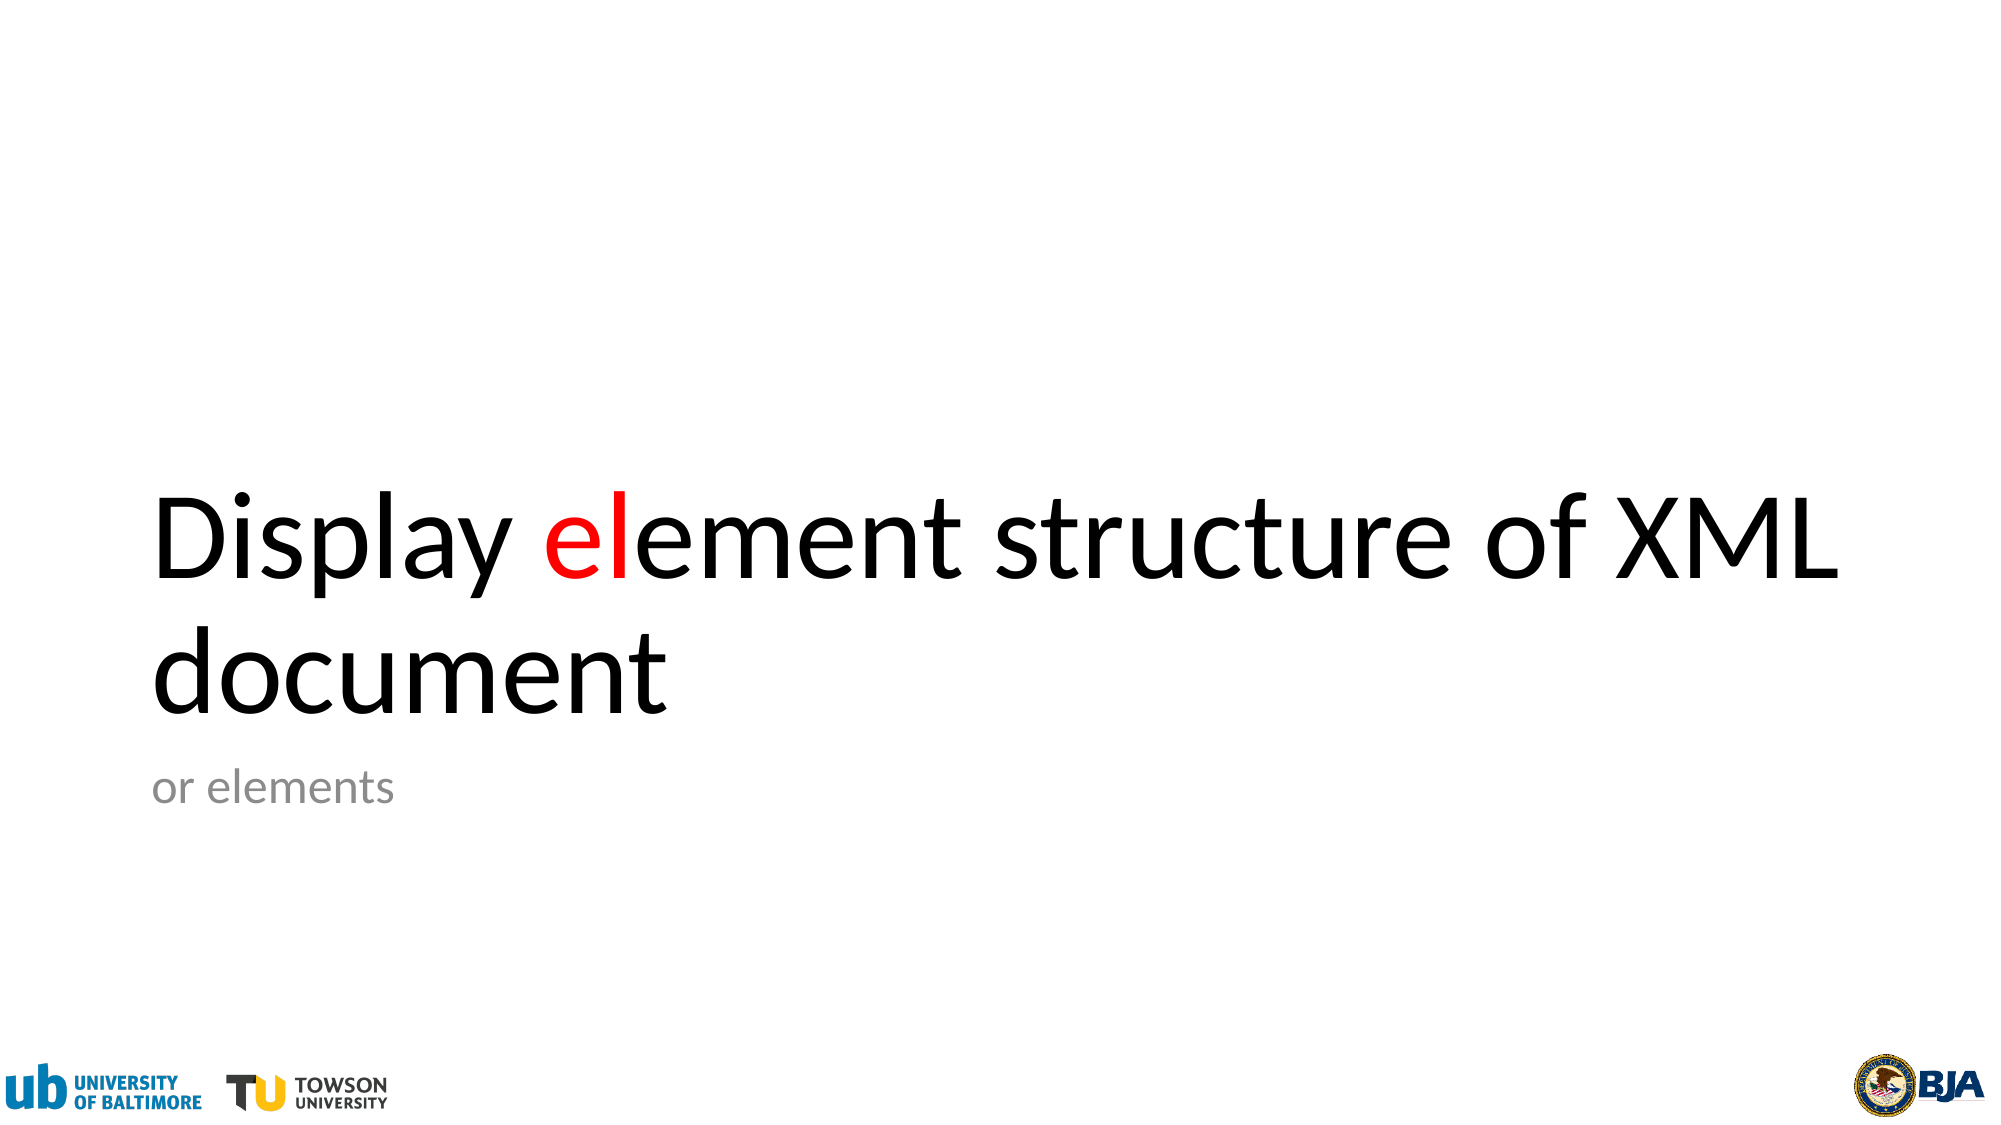

# Display element structure of XML document
or elements